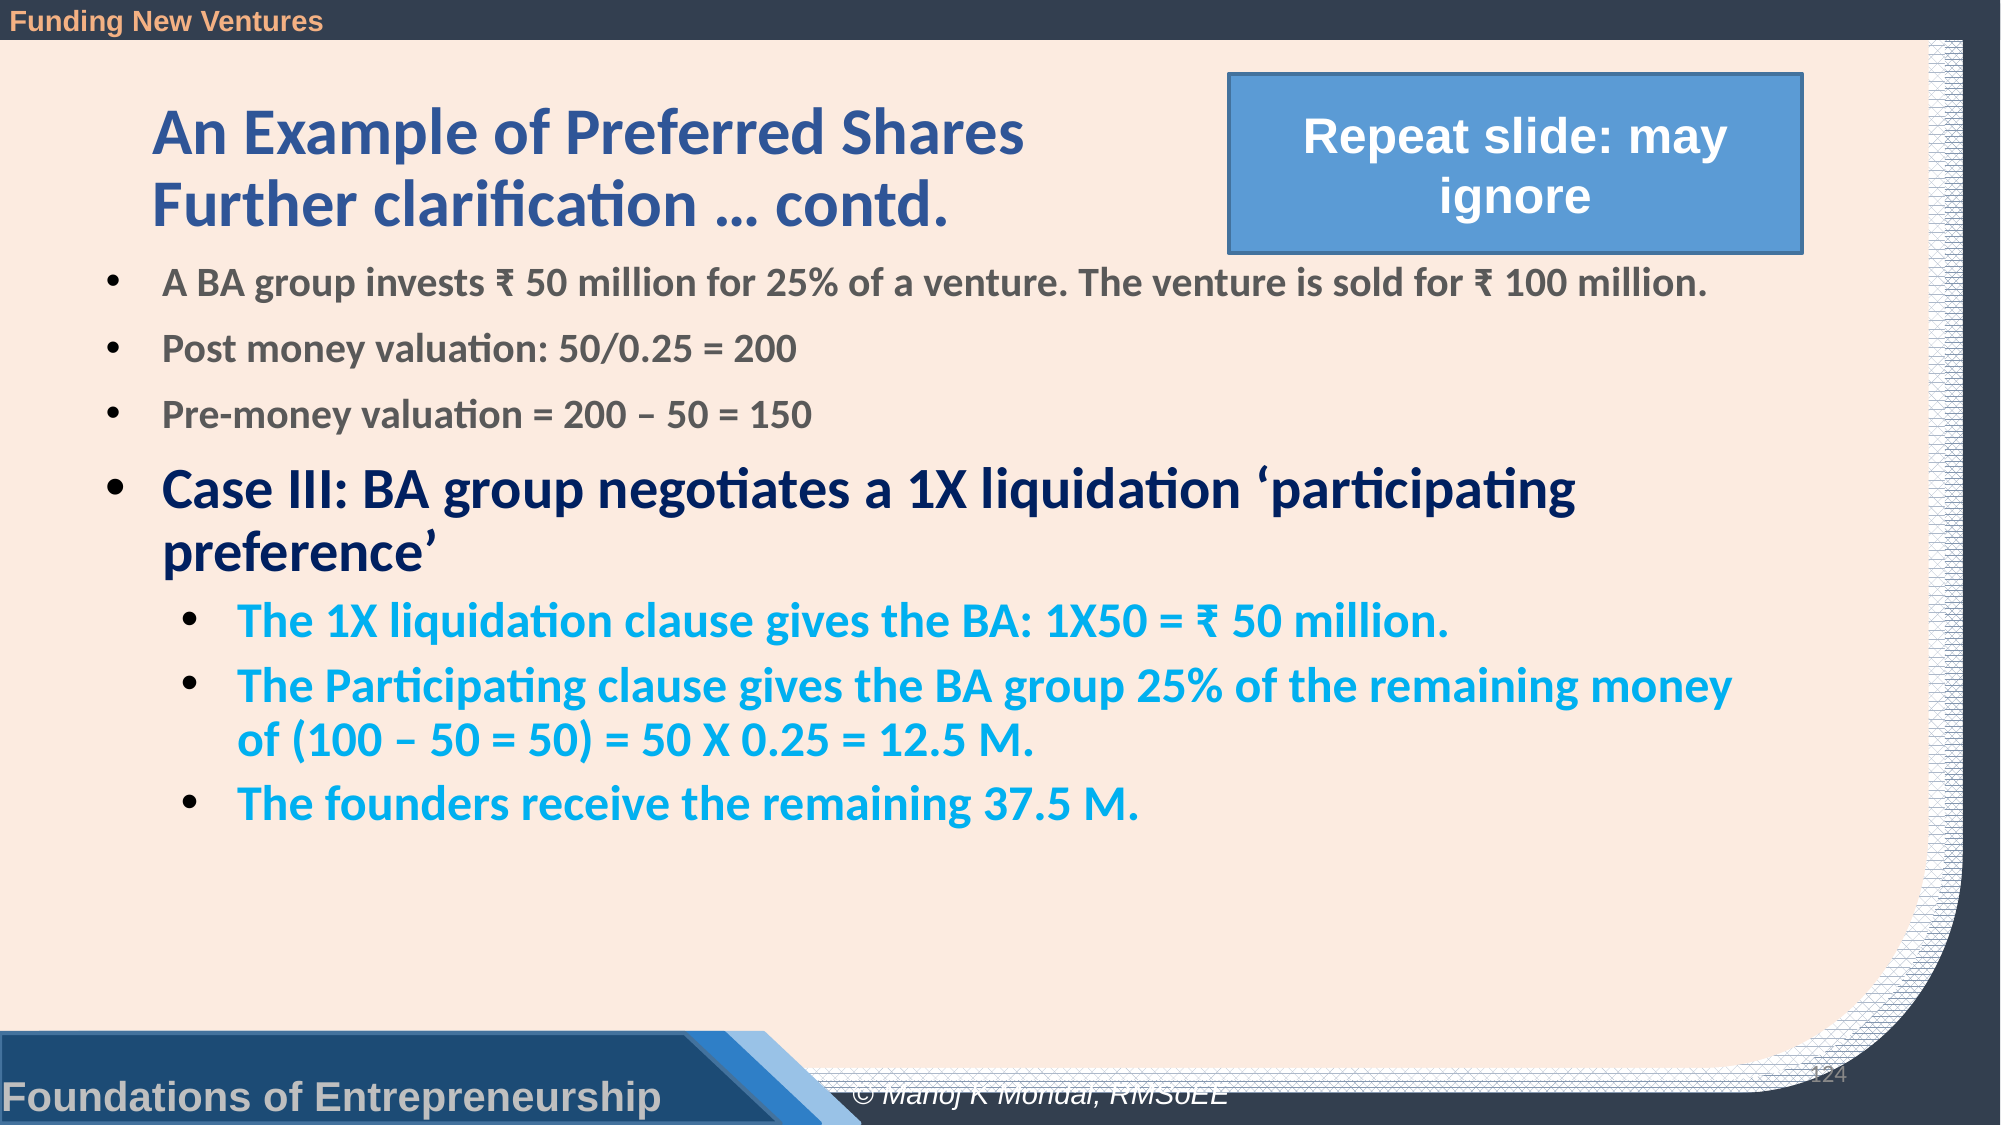

# An Example of Preferred Shares Further clarification … contd.
Repeat slide: may ignore
A BA group invests ₹ 50 million for 25% of a venture. The venture is sold for ₹ 100 million.
Post money valuation: 50/0.25 = 200
Pre-money valuation = 200 – 50 = 150
Case III: BA group negotiates a 1X liquidation ‘participating preference’
The 1X liquidation clause gives the BA: 1X50 = ₹ 50 million.
The Participating clause gives the BA group 25% of the remaining money of (100 – 50 = 50) = 50 X 0.25 = 12.5 M.
The founders receive the remaining 37.5 M.
124